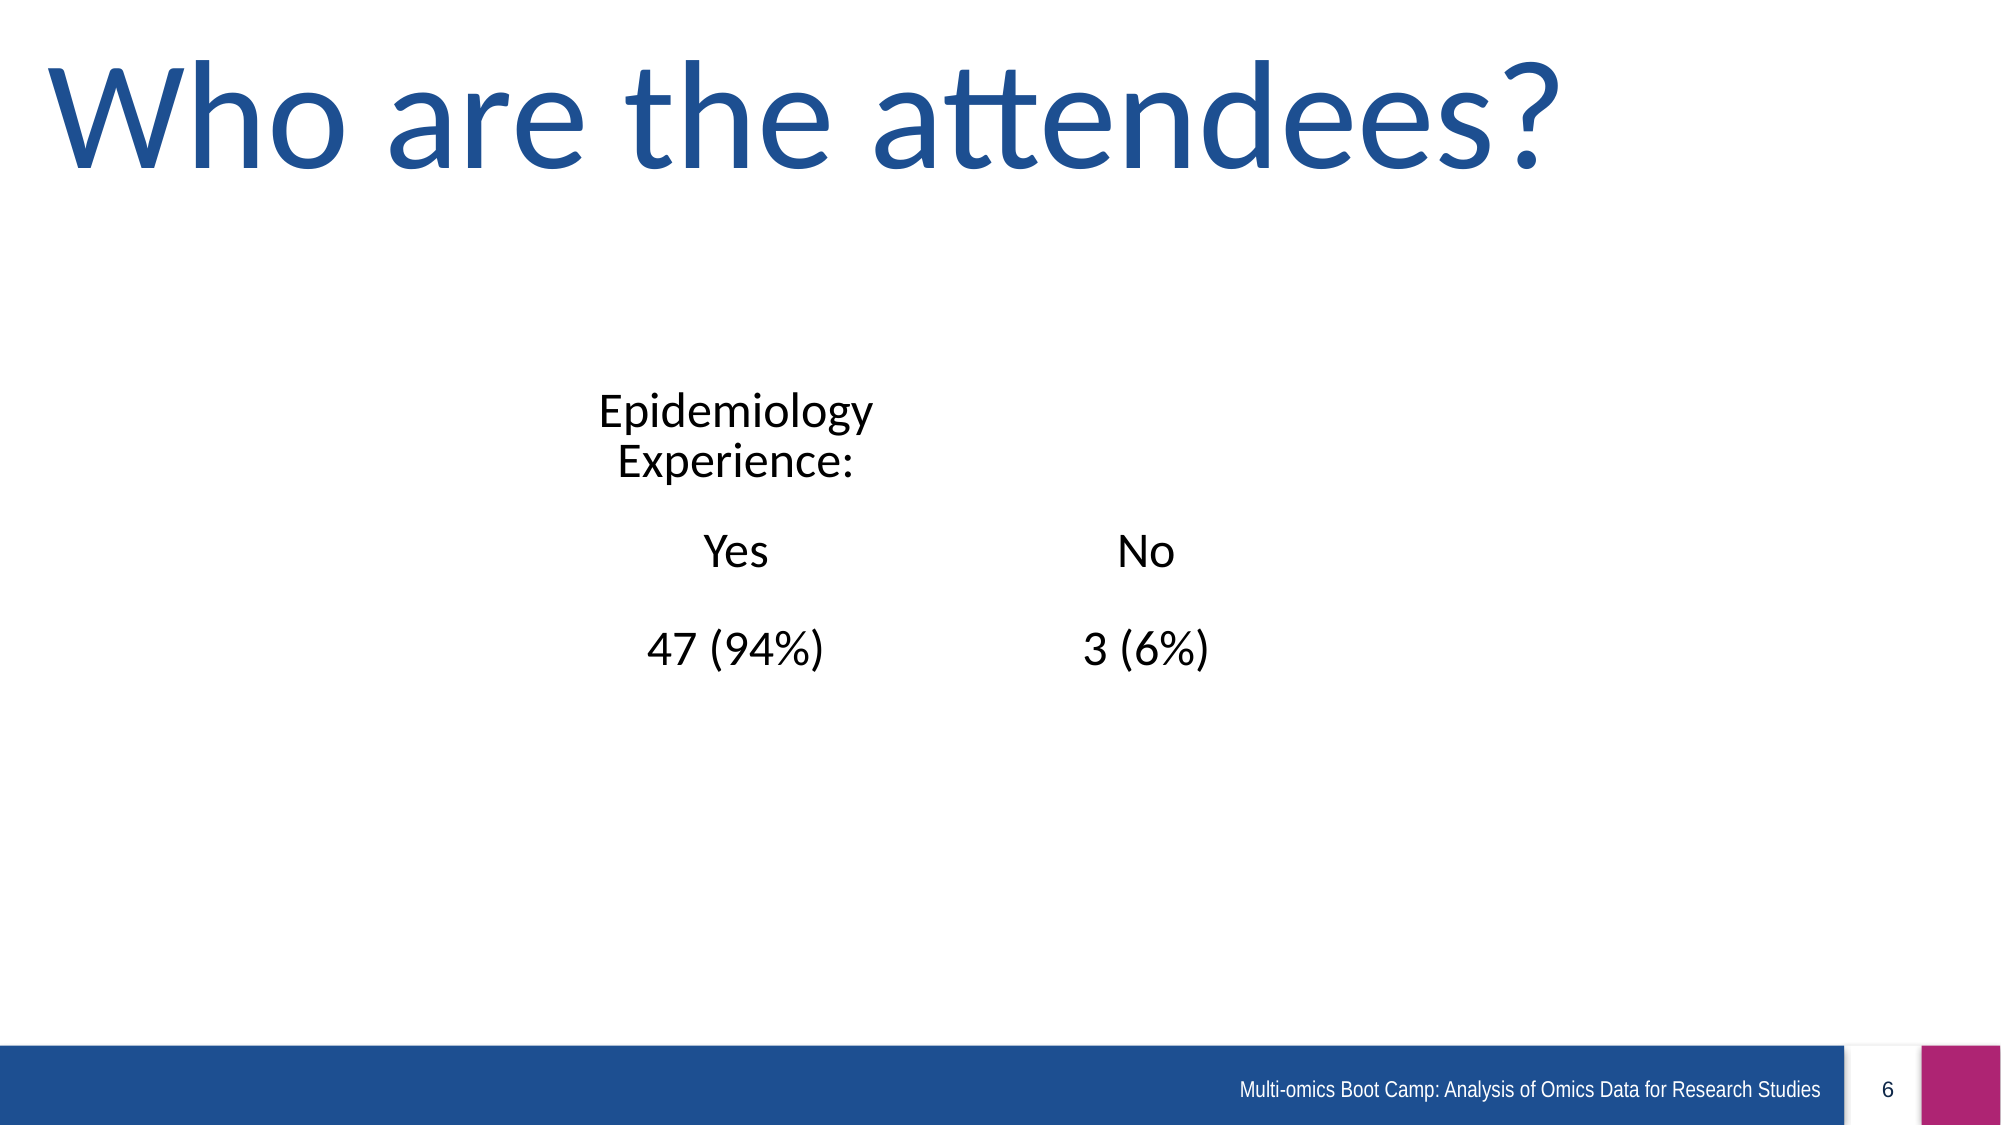

Who are the attendees?
| Epidemiology Experience: |  |
| --- | --- |
| Yes | No |
| 47 (94%) | 3 (6%) |